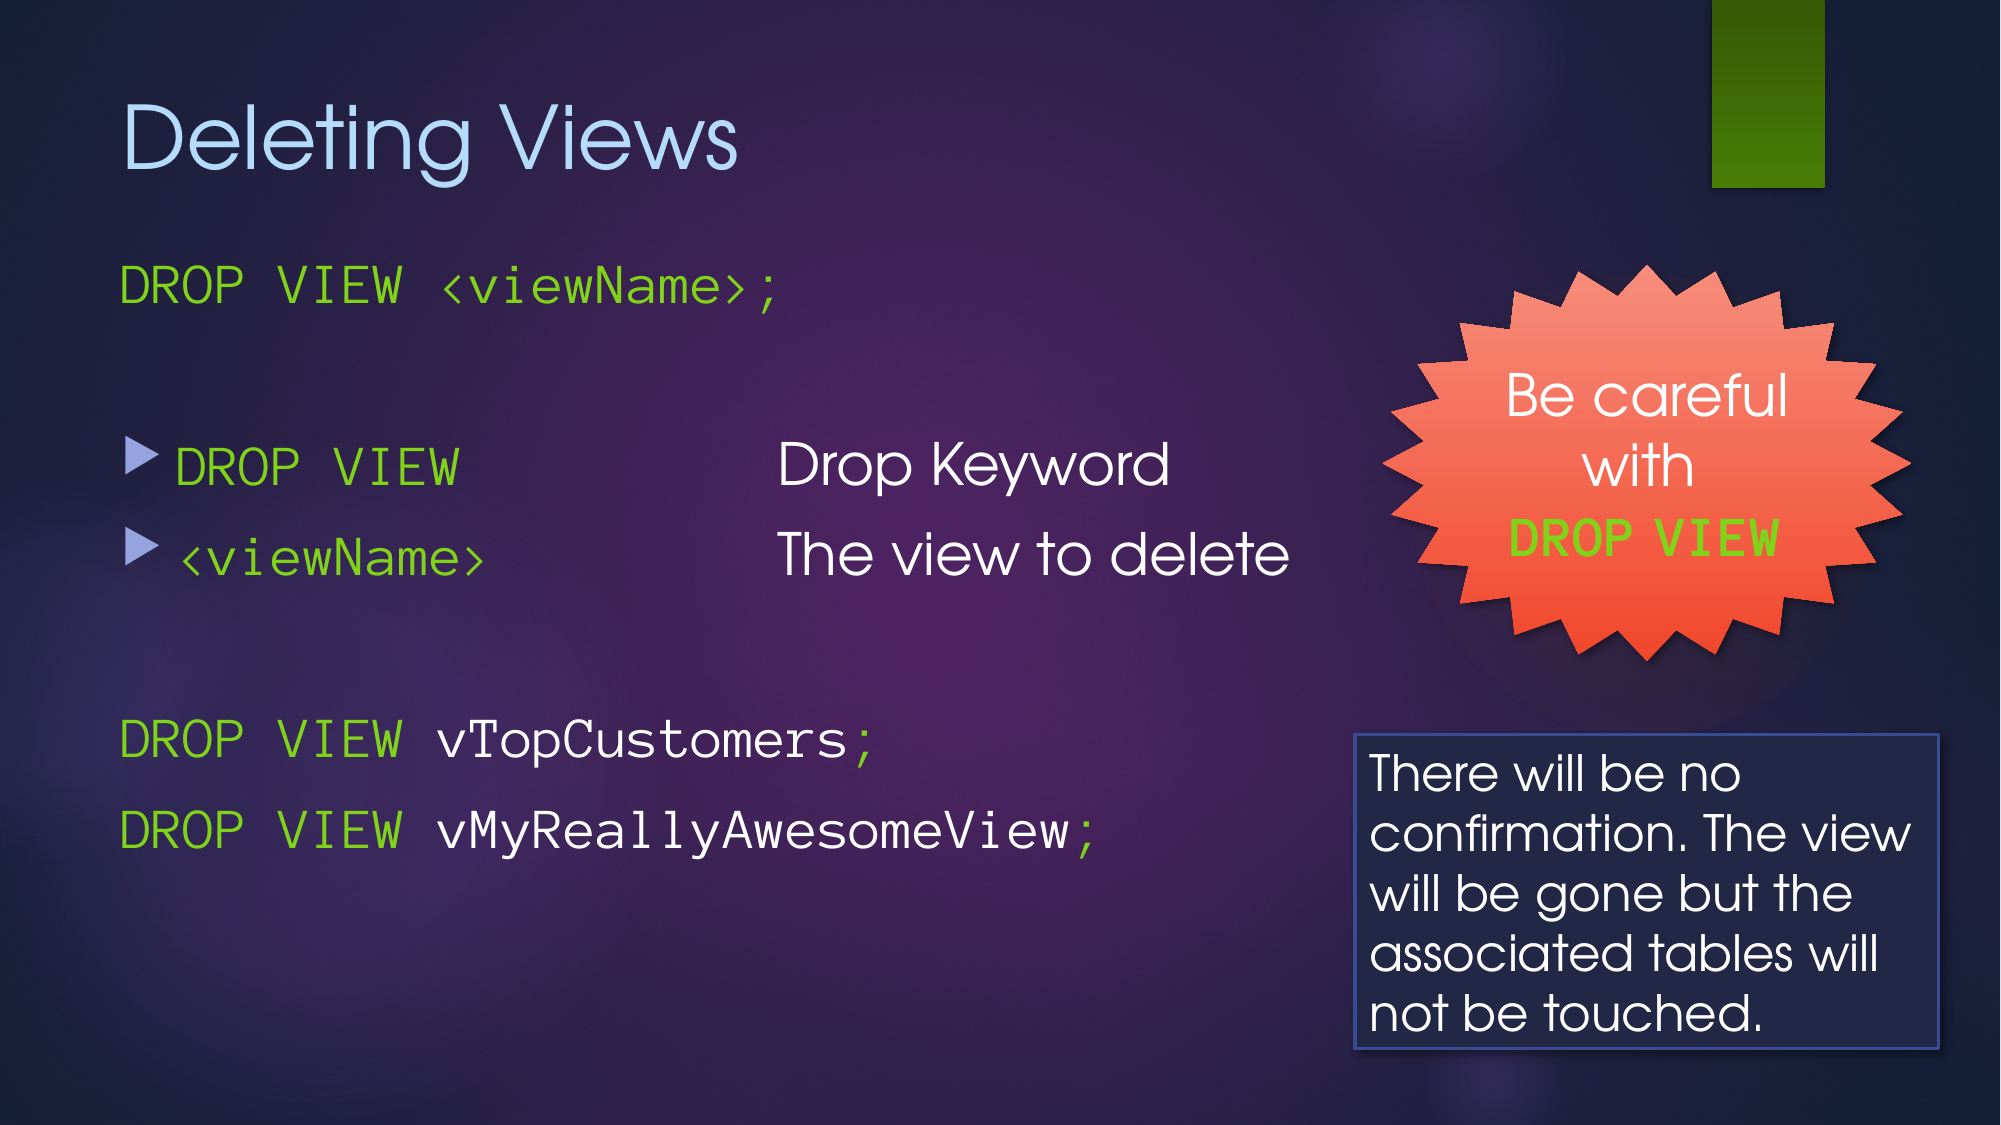

# Deleting Views
DROP VIEW <viewName>;

DROP VIEW			Drop Keyword
<viewName>		The view to delete

DROP VIEW vTopCustomers;
DROP VIEW vMyReallyAwesomeView;

Be careful with
DROP VIEW
There will be no confirmation. The view will be gone but the associated tables will not be touched.